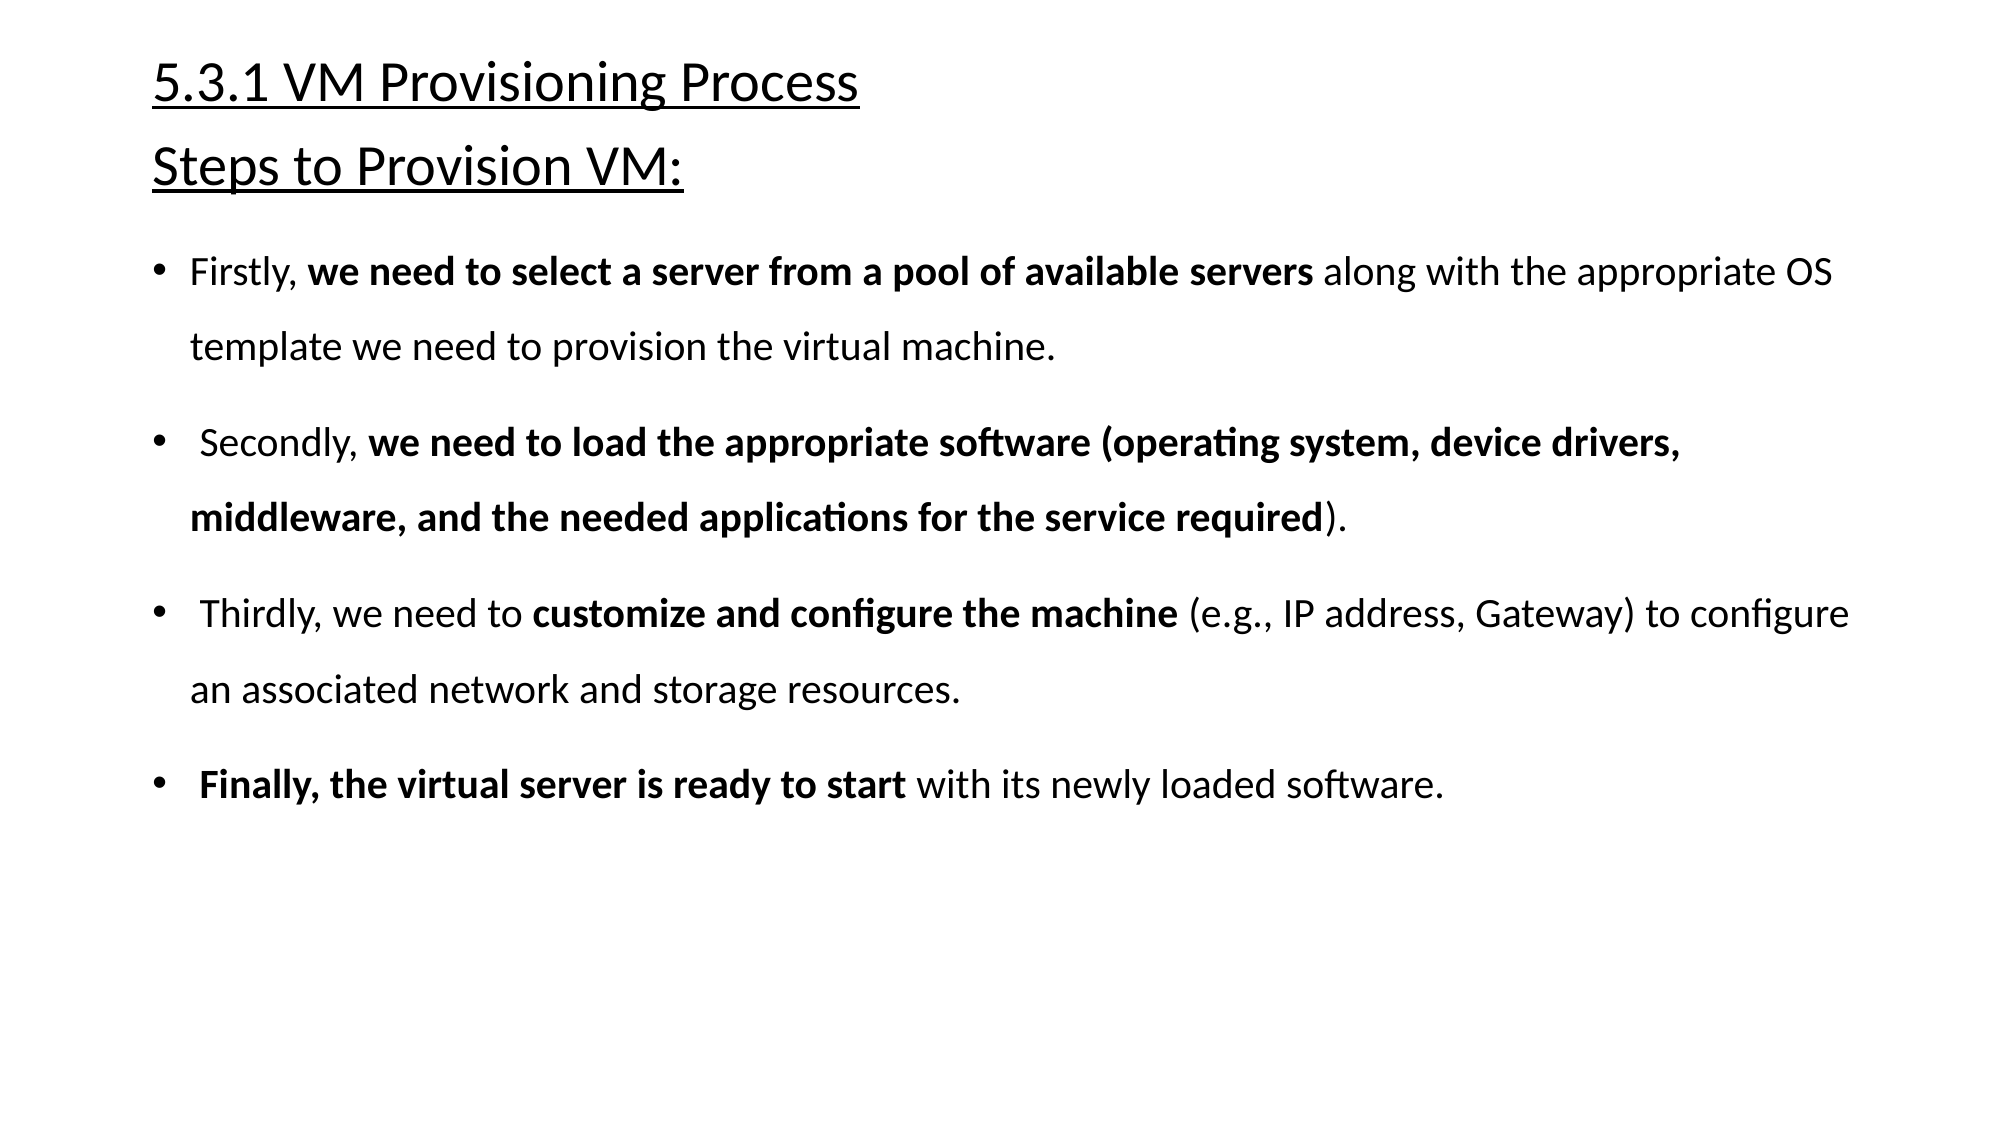

5.3.1 VM Provisioning Process
Steps to Provision VM:
Firstly, we need to select a server from a pool of available servers along with the appropriate OS template we need to provision the virtual machine.
 Secondly, we need to load the appropriate software (operating system, device drivers, middleware, and the needed applications for the service required).
 Thirdly, we need to customize and configure the machine (e.g., IP address, Gateway) to configure an associated network and storage resources.
 Finally, the virtual server is ready to start with its newly loaded software.